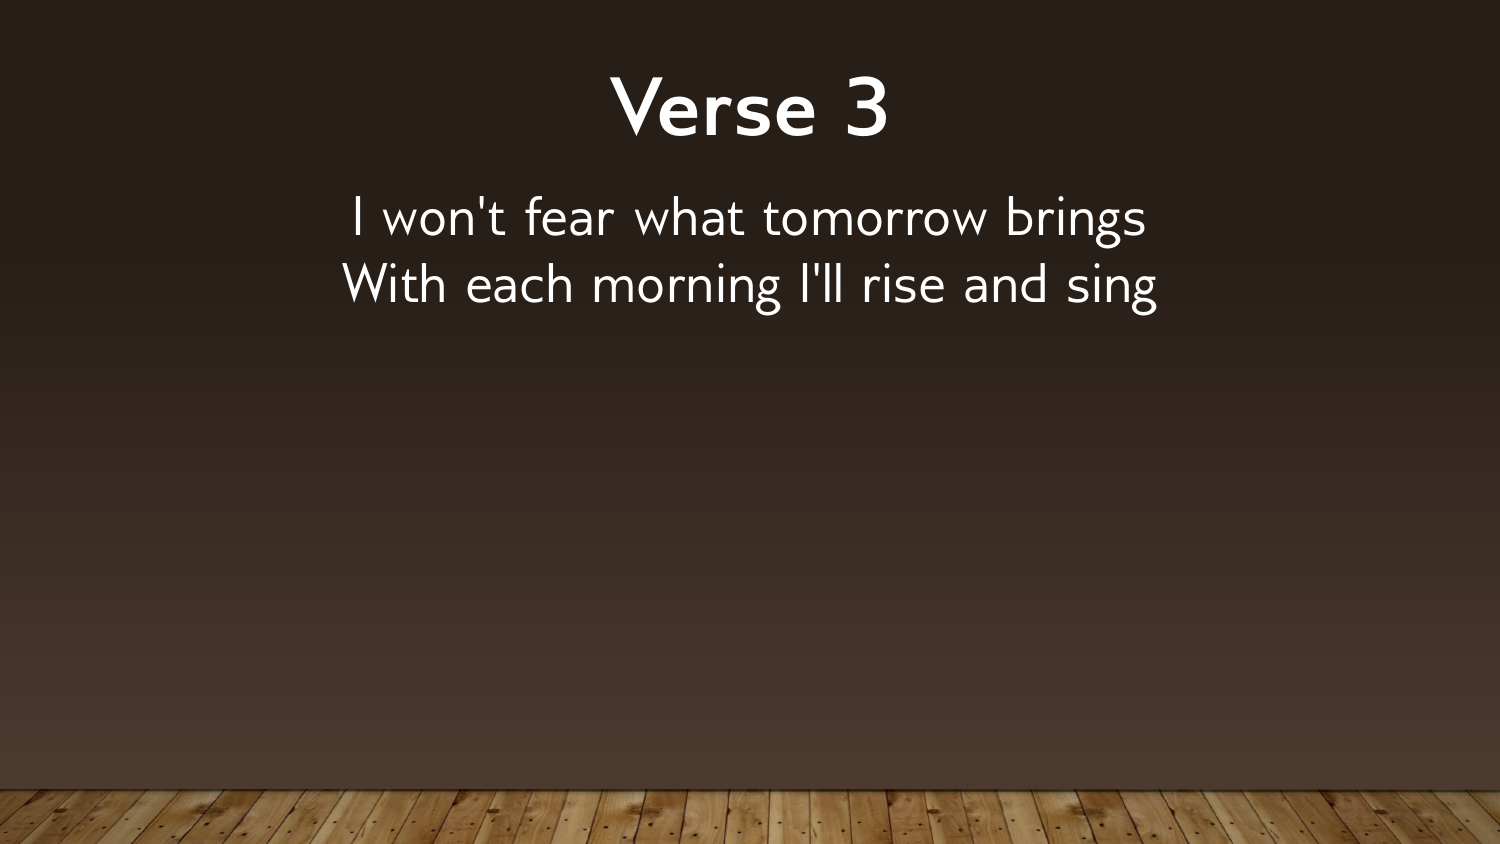

Verse 3
I won't fear what tomorrow brings
With each morning I'll rise and sing